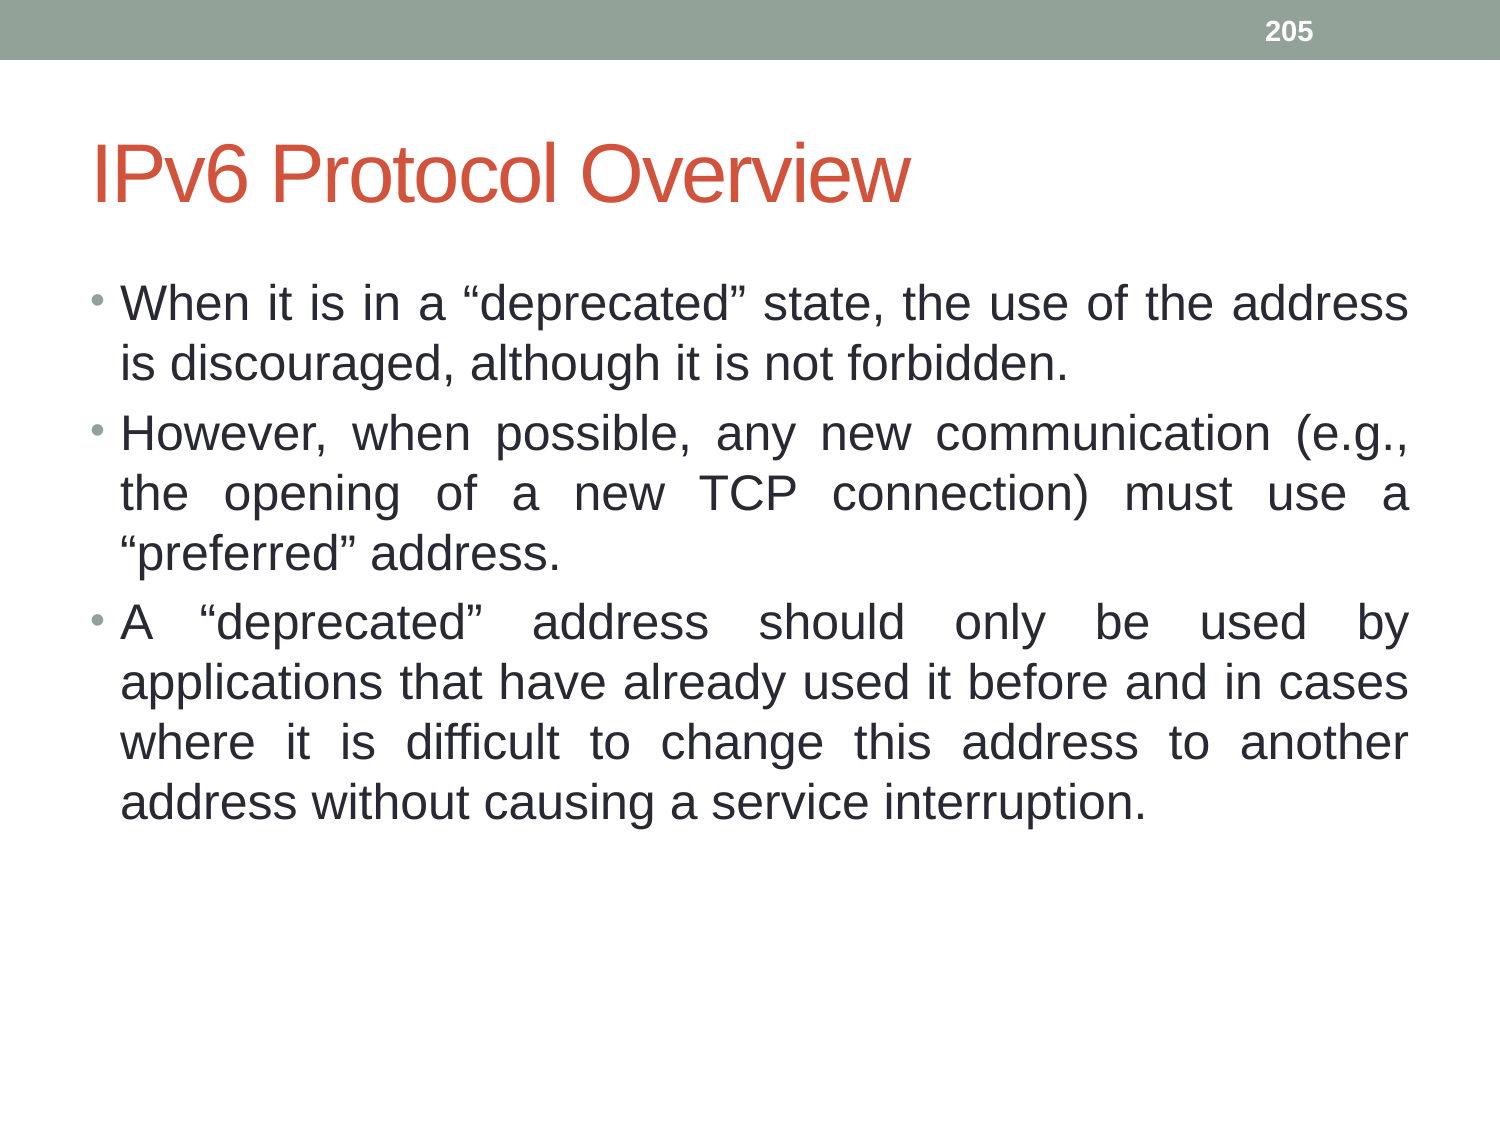

205
# IPv6 Protocol Overview
When it is in a “deprecated” state, the use of the address is discouraged, although it is not forbidden.
However, when possible, any new communication (e.g., the opening of a new TCP connection) must use a “preferred” address.
A “deprecated” address should only be used by applications that have already used it before and in cases where it is difficult to change this address to another address without causing a service interruption.